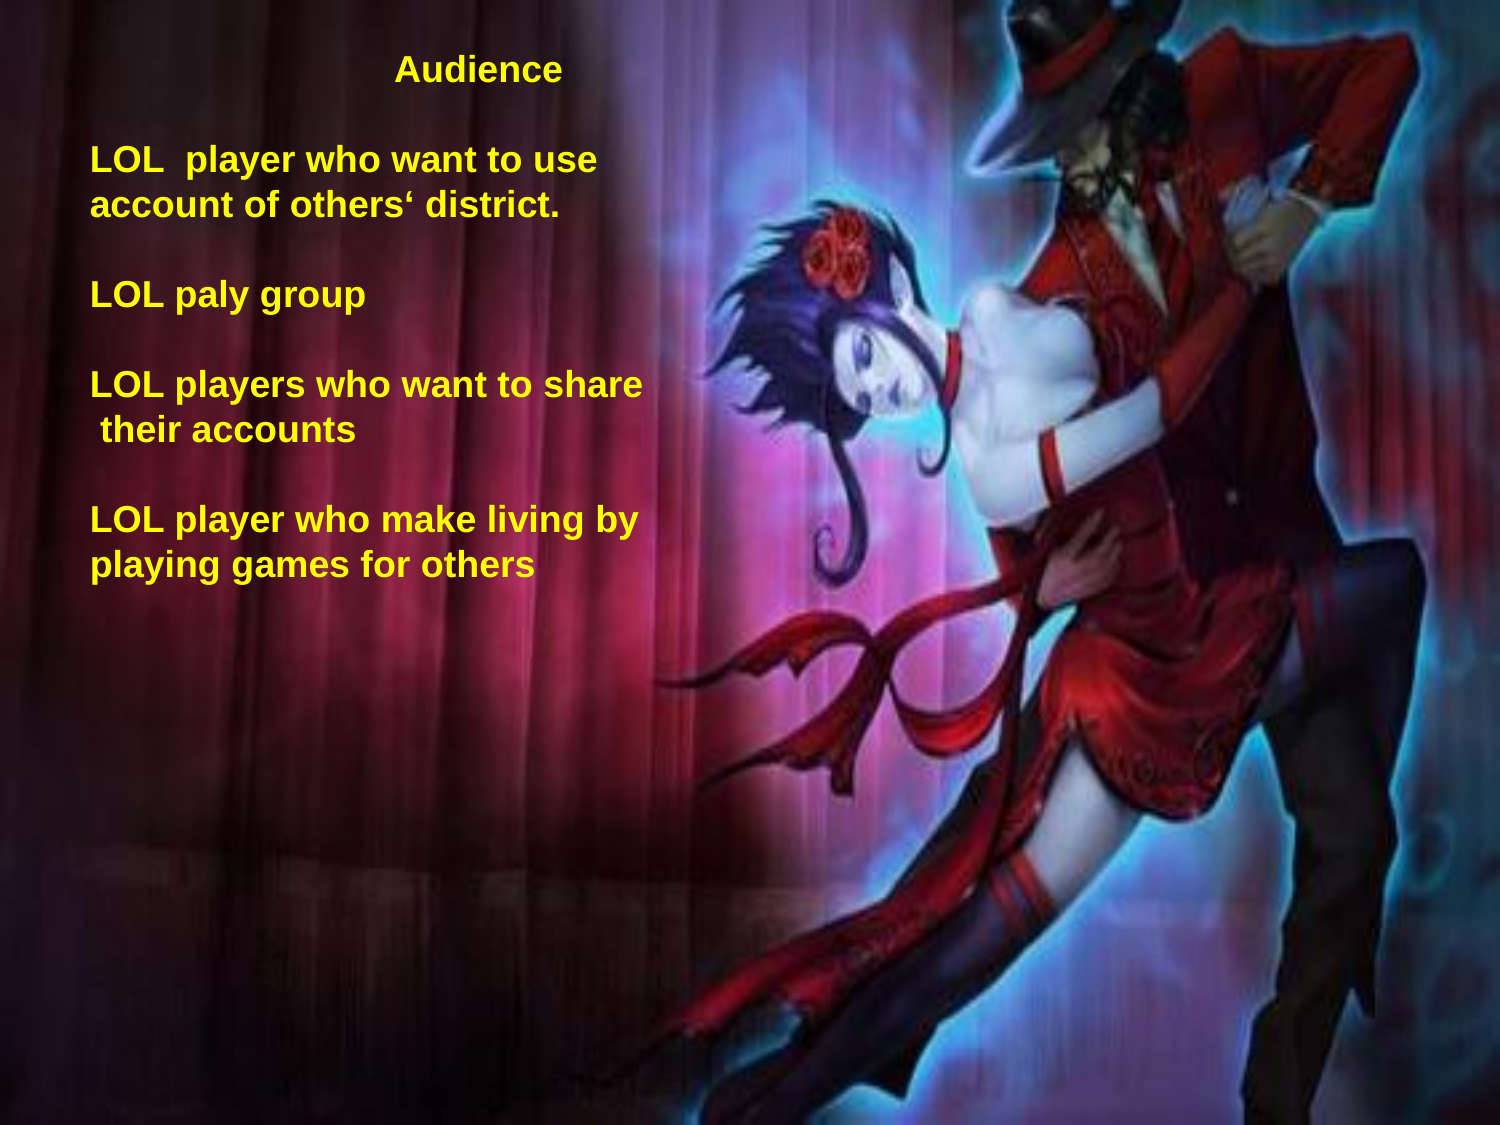

Audience

LOL  player who want to use account of others‘ district.

LOL paly group

LOL players who want to share  their accounts

LOL player who make living by playing games for others